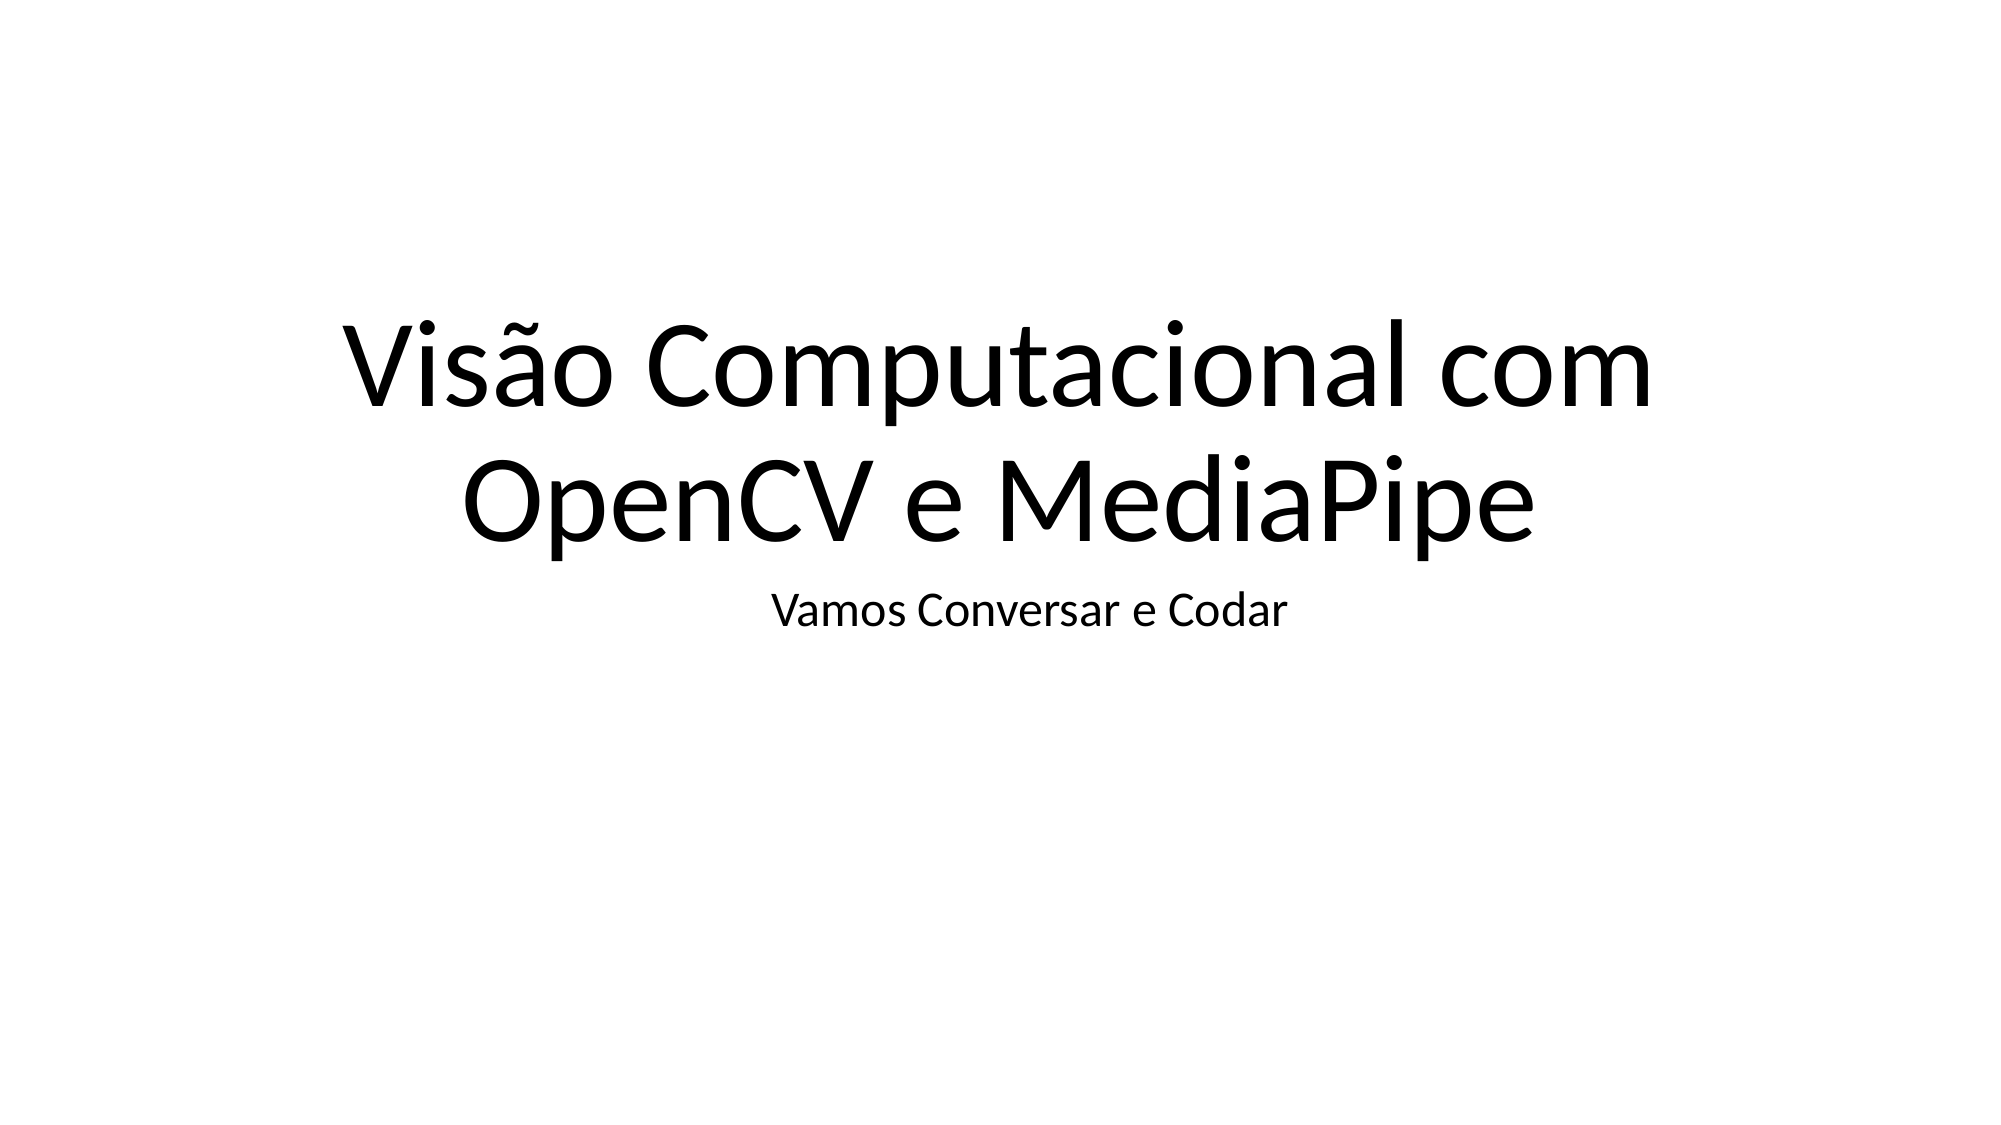

# Visão Computacional com OpenCV e MediaPipe
Vamos Conversar e Codar